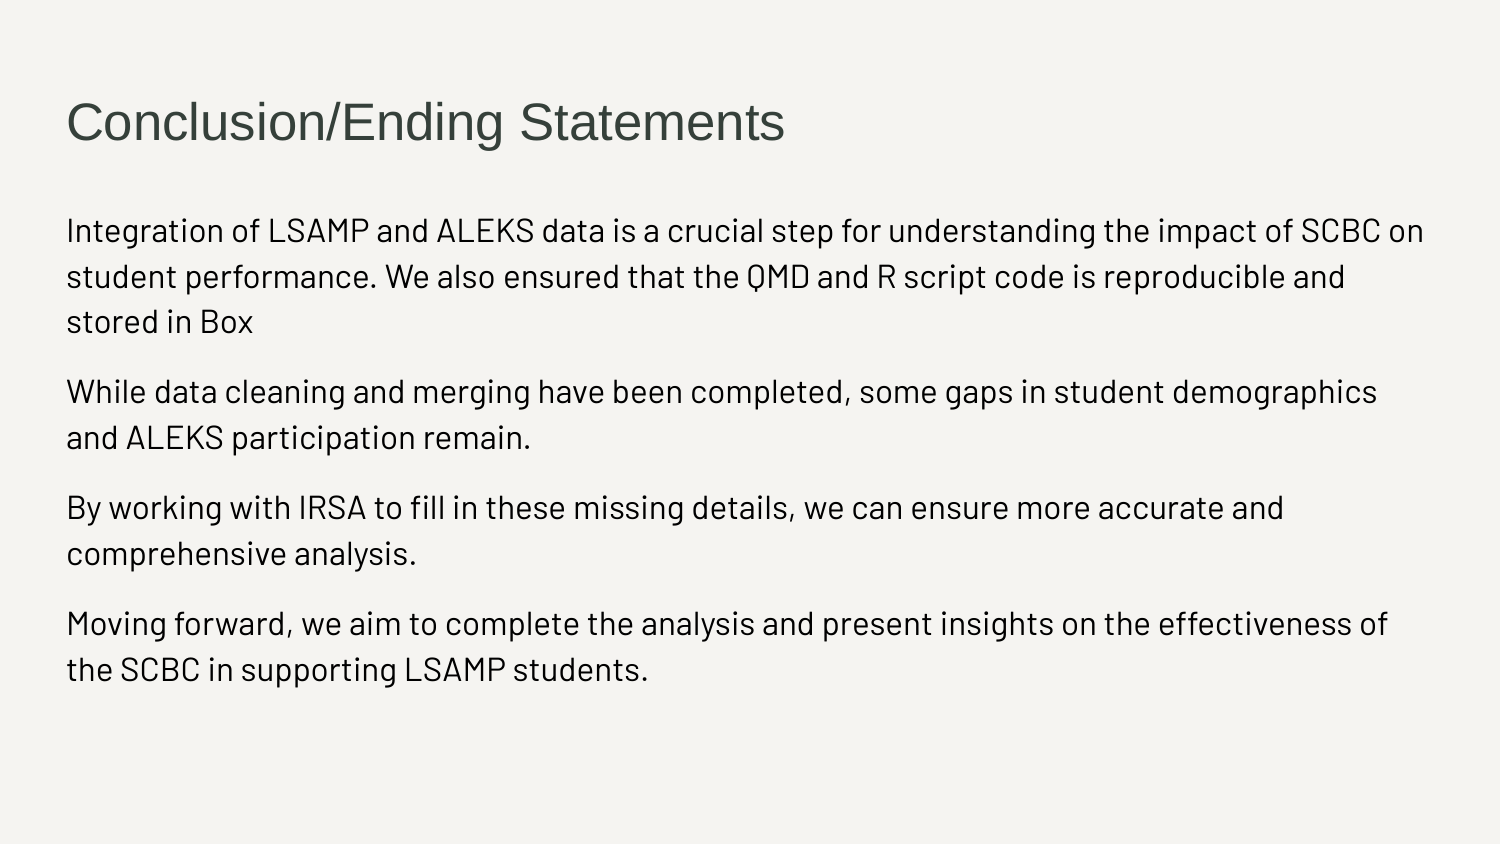

# Conclusion/Ending Statements
Integration of LSAMP and ALEKS data is a crucial step for understanding the impact of SCBC on student performance. We also ensured that the QMD and R script code is reproducible and stored in Box
While data cleaning and merging have been completed, some gaps in student demographics and ALEKS participation remain.
By working with IRSA to fill in these missing details, we can ensure more accurate and comprehensive analysis.
Moving forward, we aim to complete the analysis and present insights on the effectiveness of the SCBC in supporting LSAMP students.